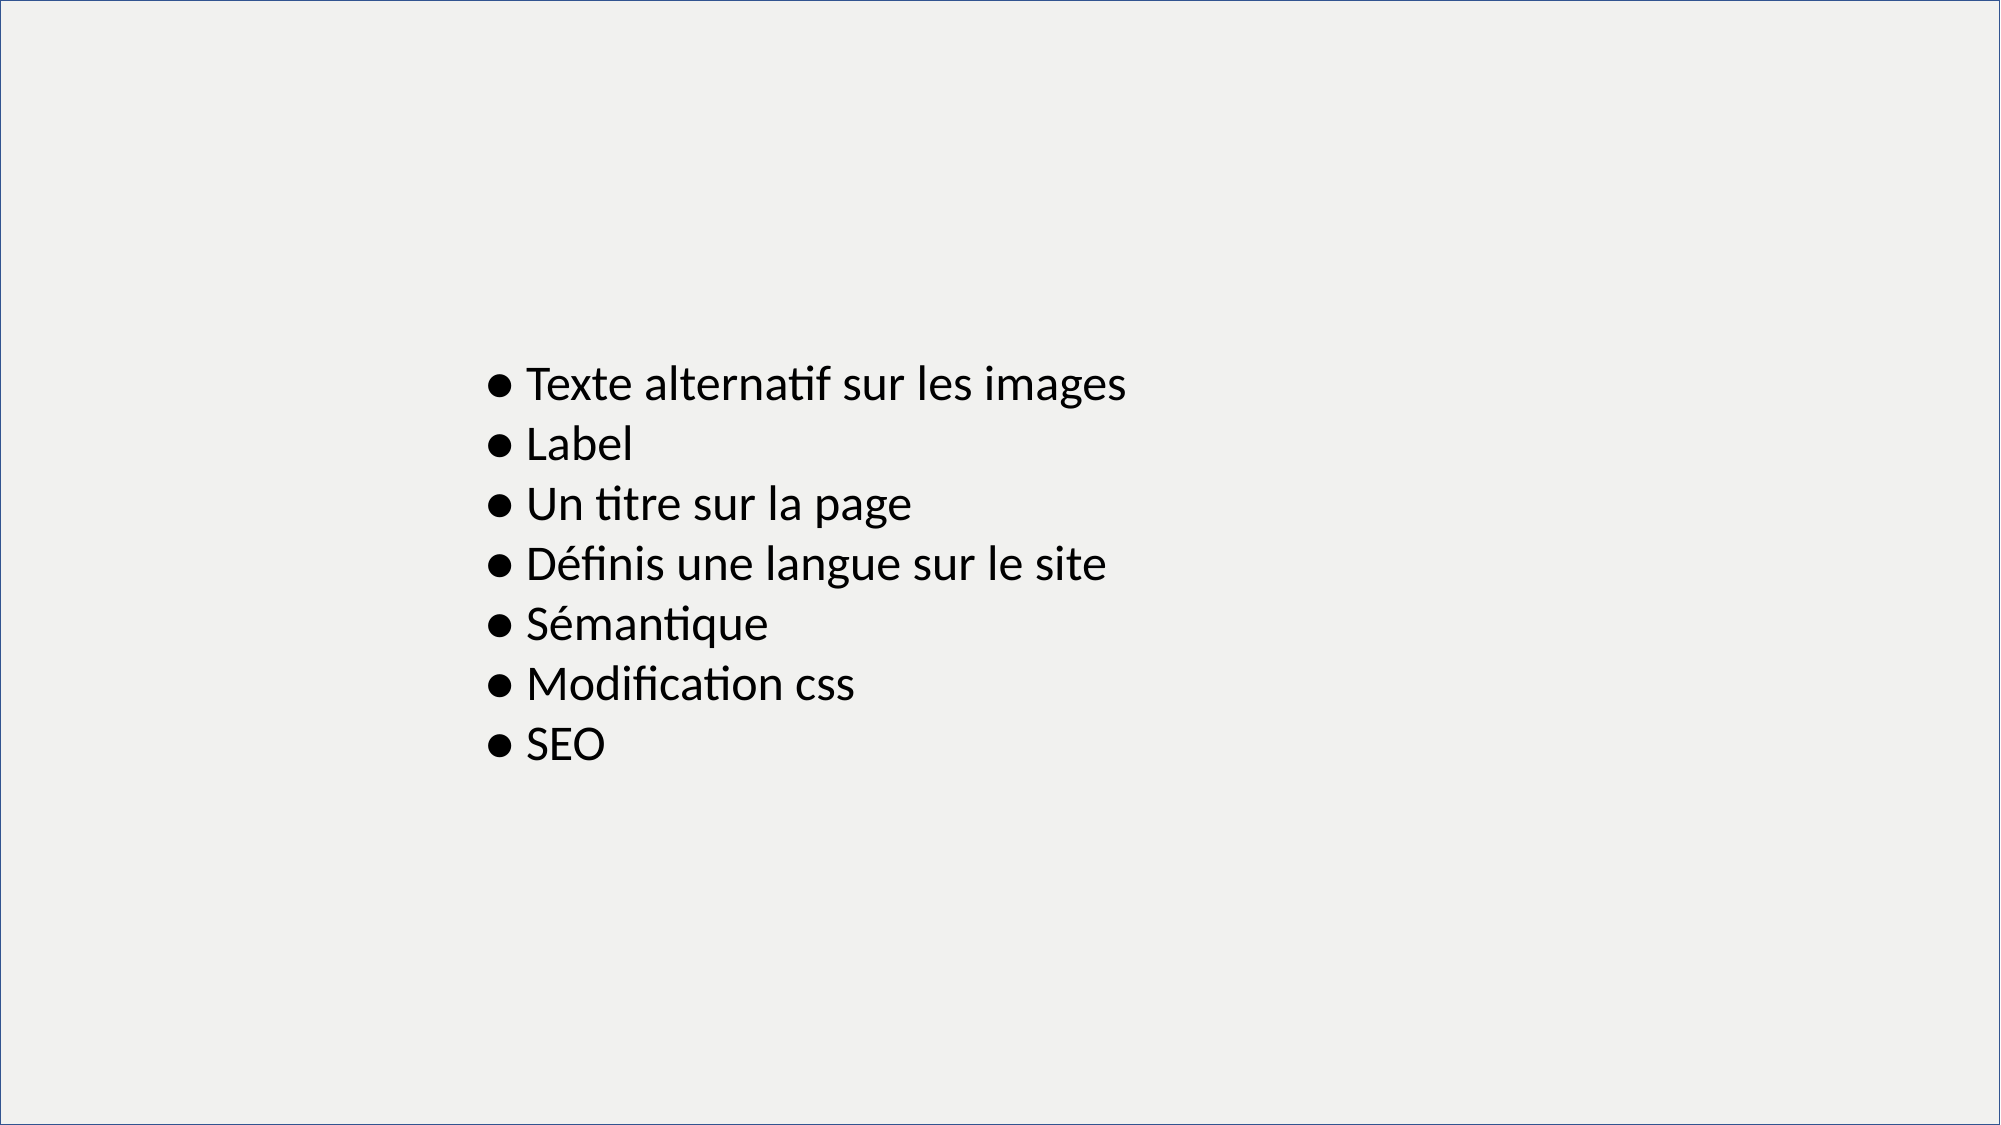

● Texte alternatif sur les images
● Label
● Un titre sur la page
● Définis une langue sur le site
● Sémantique
● Modification css
● SEO